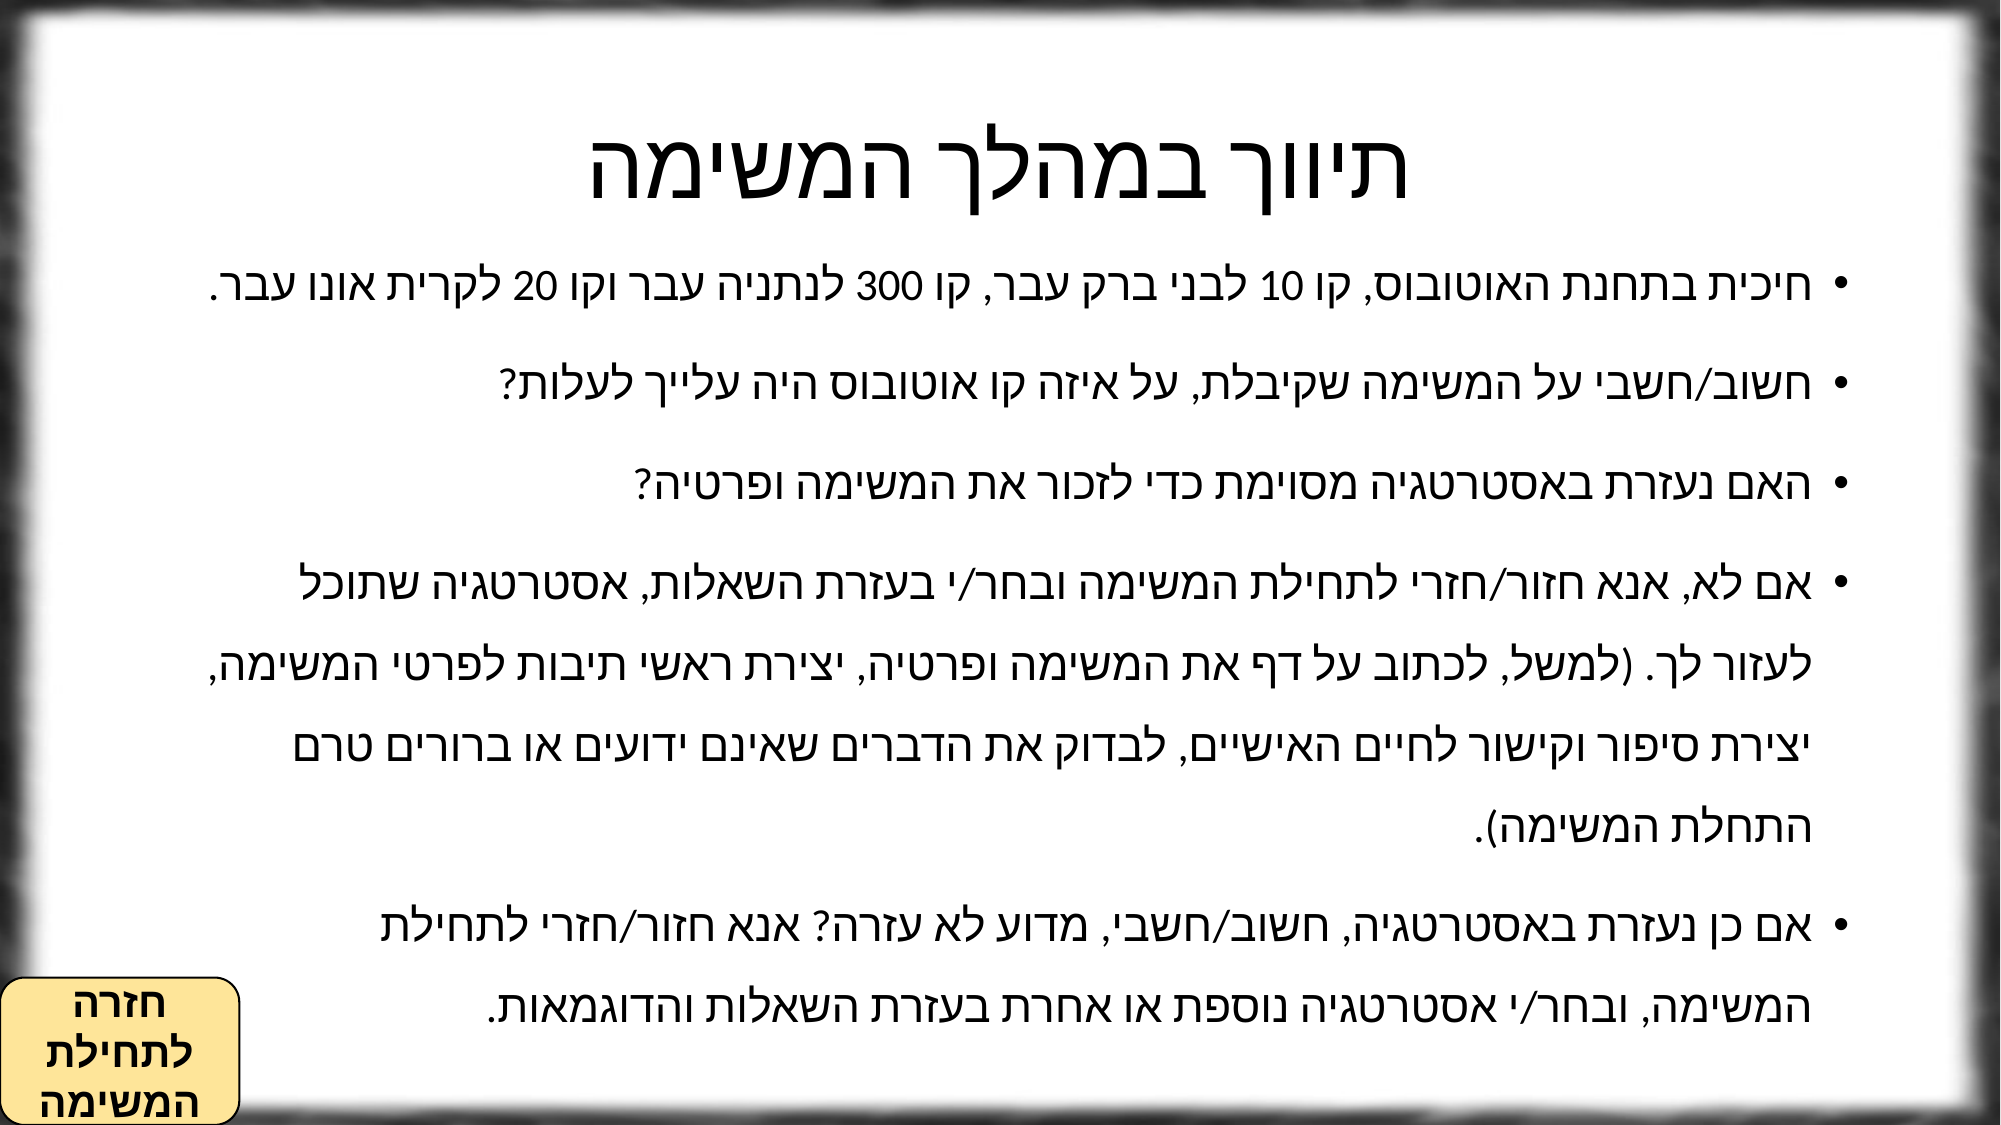

# תיווך במהלך המשימה
חיכית בתחנת האוטובוס, קו 10 לבני ברק עבר, קו 300 לנתניה עבר וקו 20 לקרית אונו עבר.
חשוב/חשבי על המשימה שקיבלת, על איזה קו אוטובוס היה עלייך לעלות?
האם נעזרת באסטרטגיה מסוימת כדי לזכור את המשימה ופרטיה?
אם לא, אנא חזור/חזרי לתחילת המשימה ובחר/י בעזרת השאלות, אסטרטגיה שתוכל לעזור לך. (למשל, לכתוב על דף את המשימה ופרטיה, יצירת ראשי תיבות לפרטי המשימה, יצירת סיפור וקישור לחיים האישיים, לבדוק את הדברים שאינם ידועים או ברורים טרם התחלת המשימה).
אם כן נעזרת באסטרטגיה, חשוב/חשבי, מדוע לא עזרה? אנא חזור/חזרי לתחילת המשימה, ובחר/י אסטרטגיה נוספת או אחרת בעזרת השאלות והדוגמאות.
חזרה לתחילת המשימה